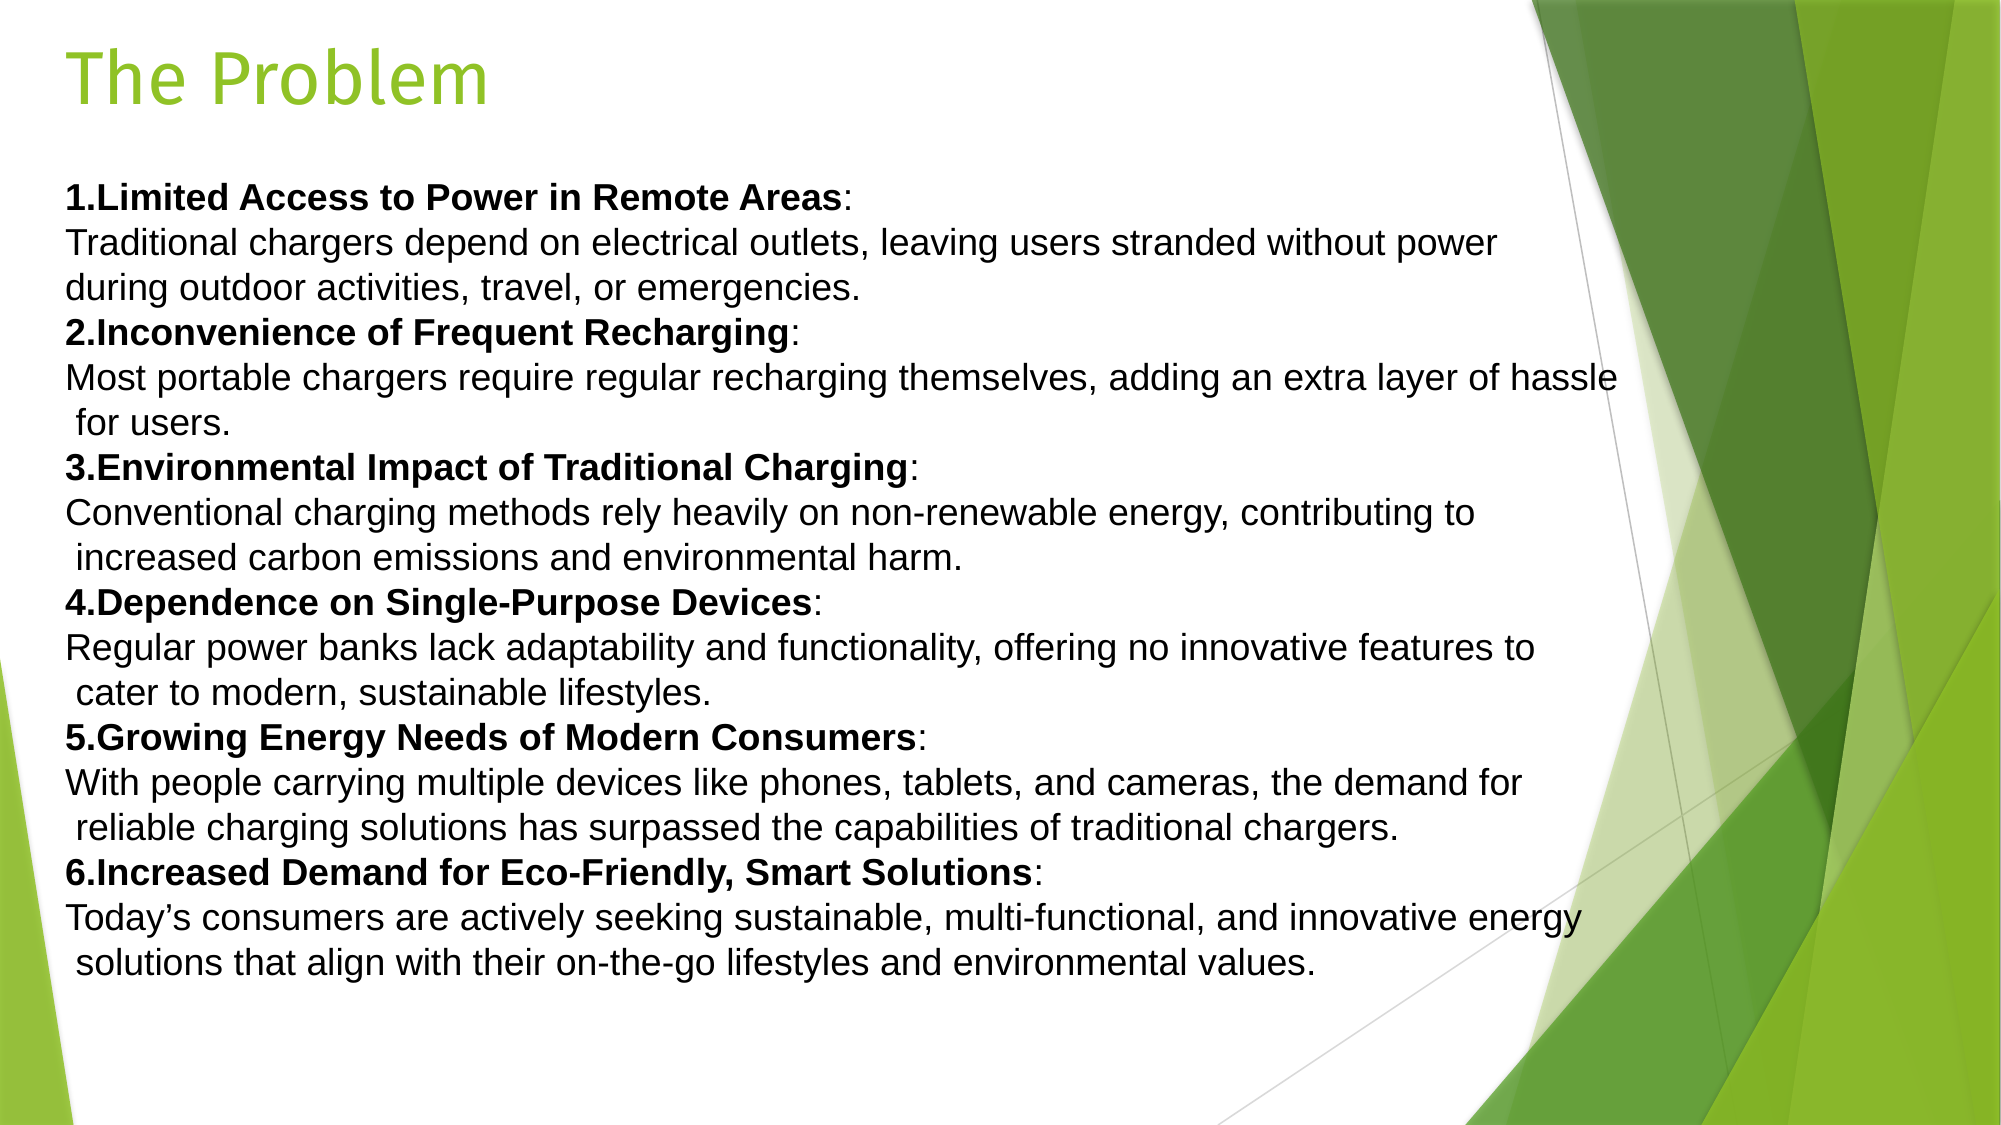

# The Problem

Limited Access to Power in Remote Areas:
Traditional chargers depend on electrical outlets, leaving users stranded without power
during outdoor activities, travel, or emergencies.
Inconvenience of Frequent Recharging:
Most portable chargers require regular recharging themselves, adding an extra layer of hassle
 for users.
Environmental Impact of Traditional Charging:
Conventional charging methods rely heavily on non-renewable energy, contributing to
 increased carbon emissions and environmental harm.
Dependence on Single-Purpose Devices:
Regular power banks lack adaptability and functionality, offering no innovative features to
 cater to modern, sustainable lifestyles.
Growing Energy Needs of Modern Consumers:
With people carrying multiple devices like phones, tablets, and cameras, the demand for
 reliable charging solutions has surpassed the capabilities of traditional chargers.
Increased Demand for Eco-Friendly, Smart Solutions:
Today’s consumers are actively seeking sustainable, multi-functional, and innovative energy
 solutions that align with their on-the-go lifestyles and environmental values.